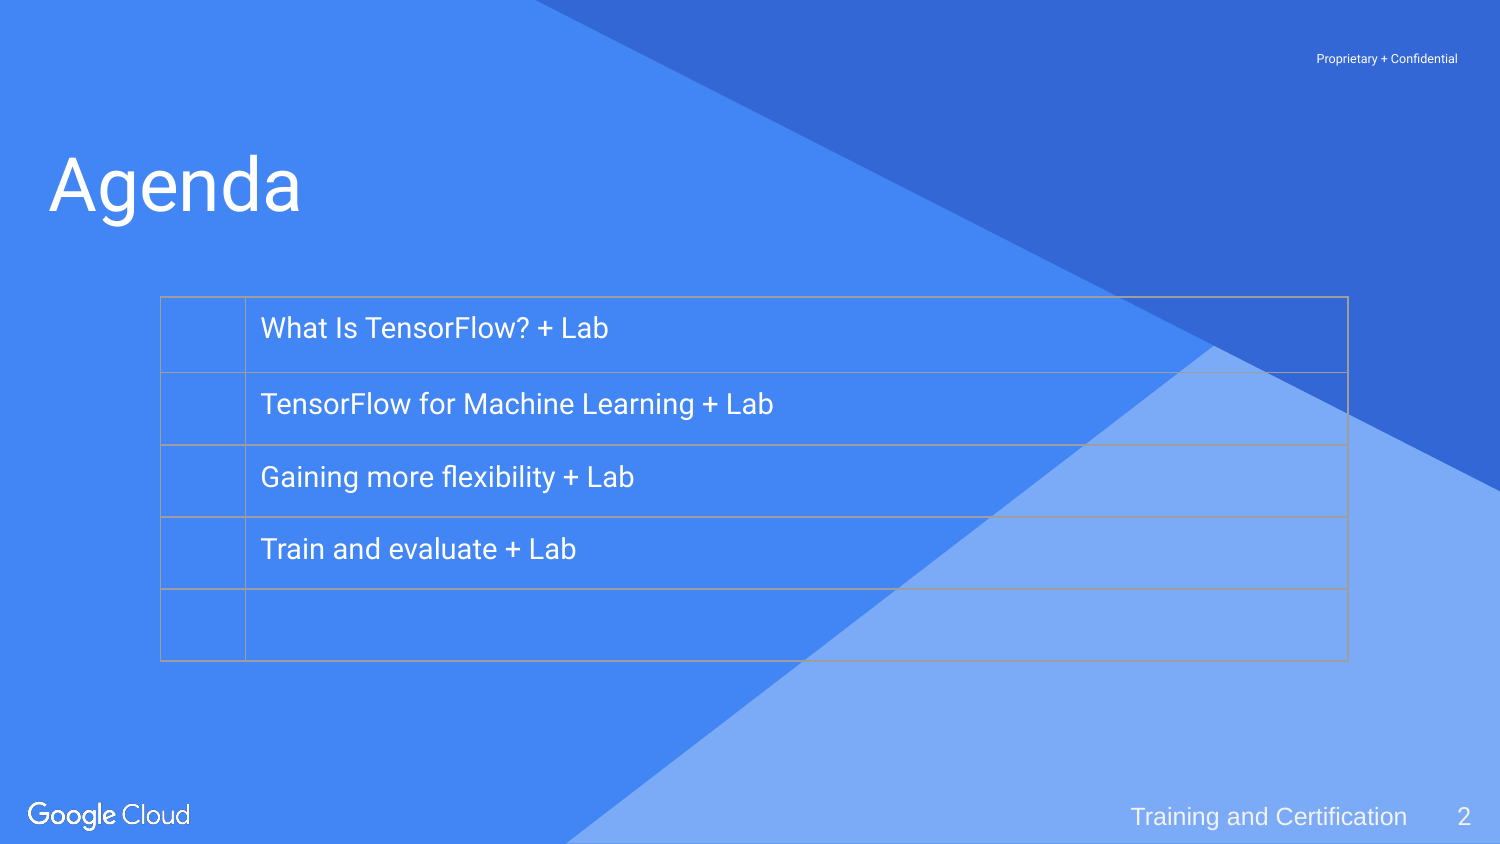

Agenda
|  | What Is TensorFlow? + Lab |
| --- | --- |
|  | TensorFlow for Machine Learning + Lab |
|  | Gaining more flexibility + Lab |
|  | Train and evaluate + Lab |
|  |  |
2